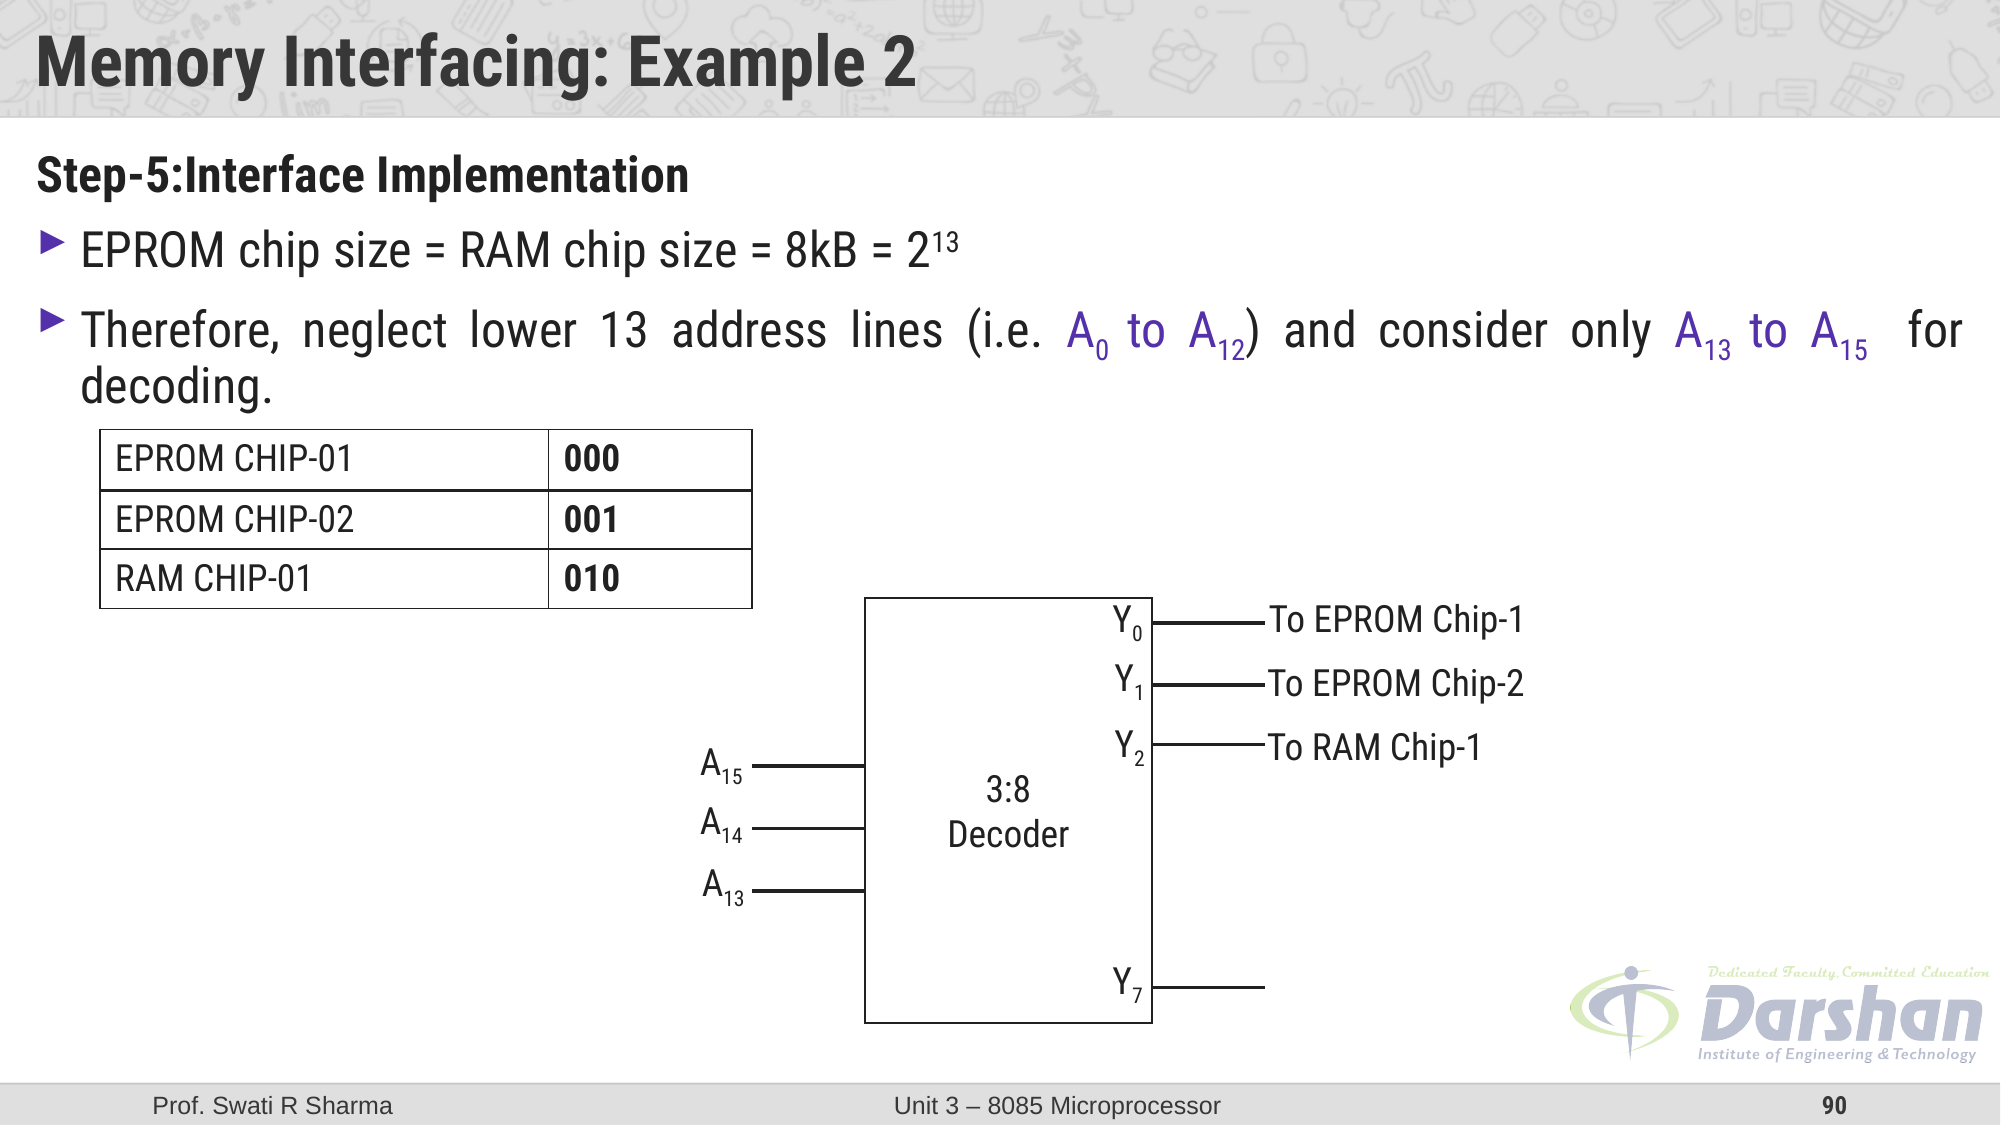

# Memory Interfacing: Example 2
Step-5:Interface Implementation
EPROM chip size = RAM chip size = 8kB = 213
Therefore, neglect lower 13 address lines (i.e. A0 to A12) and consider only A13 to A15  for decoding.
| EPROM CHIP-01 | 000 |
| --- | --- |
| EPROM CHIP-02 | 001 |
| --- | --- |
| RAM CHIP-01 | 010 |
| --- | --- |
Y0
To EPROM Chip-1
3:8
Decoder
Y1
To EPROM Chip-2
Y2
To RAM Chip-1
A15
A14
A13
Y7